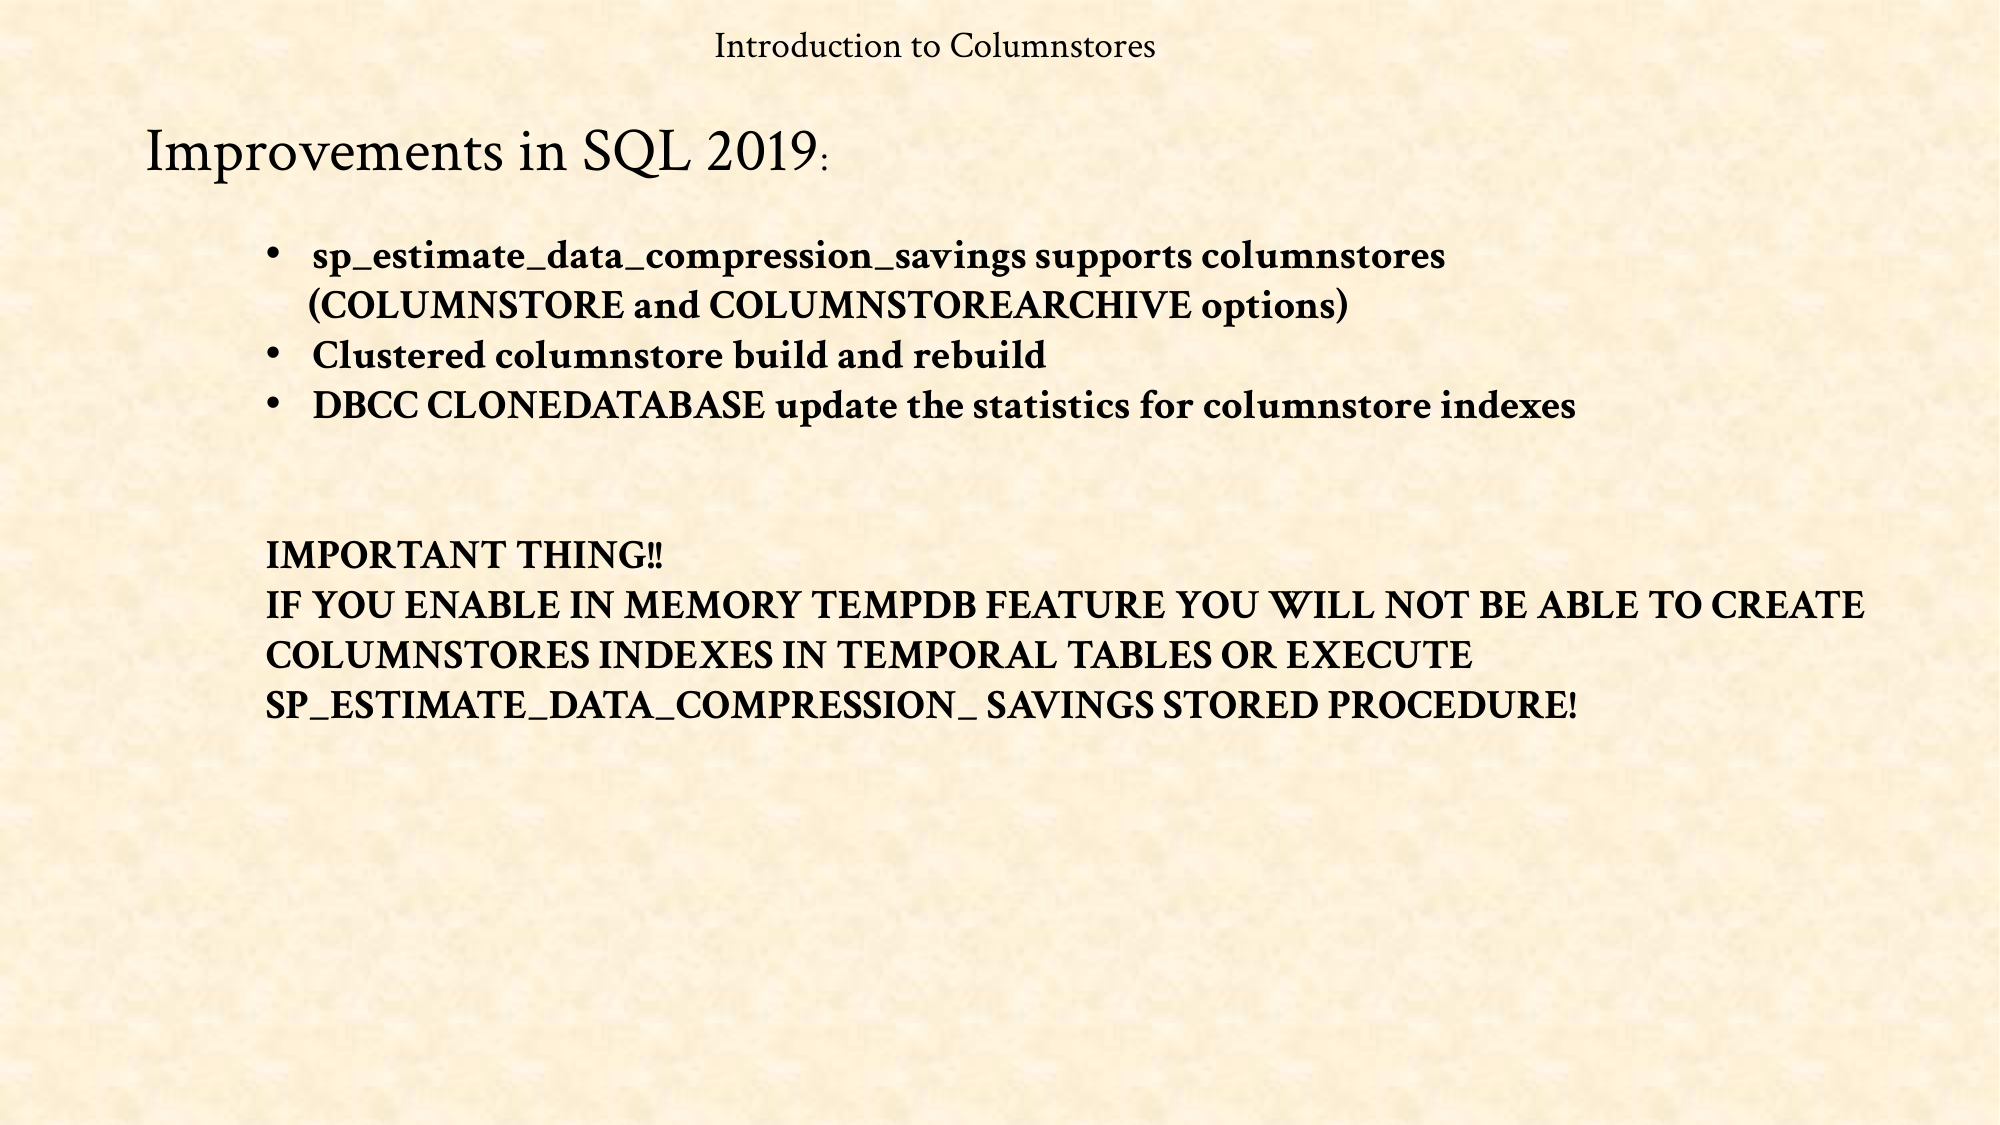

Introduction to Columnstores
Improvements in SQL 2019:
sp_estimate_data_compression_savings supports columnstores
     (COLUMNSTORE and COLUMNSTOREARCHIVE options)
Clustered columnstore build and rebuild
DBCC CLONEDATABASE update the statistics for columnstore indexes

IMPORTANT THING!!
IF YOU ENABLE IN MEMORY TEMPDB FEATURE YOU WILL NOT BE ABLE TO CREATE
COLUMNSTORES INDEXES IN TEMPORAL TABLES OR EXECUTE
SP_ESTIMATE_DATA_COMPRESSION_ SAVINGS STORED PROCEDURE!